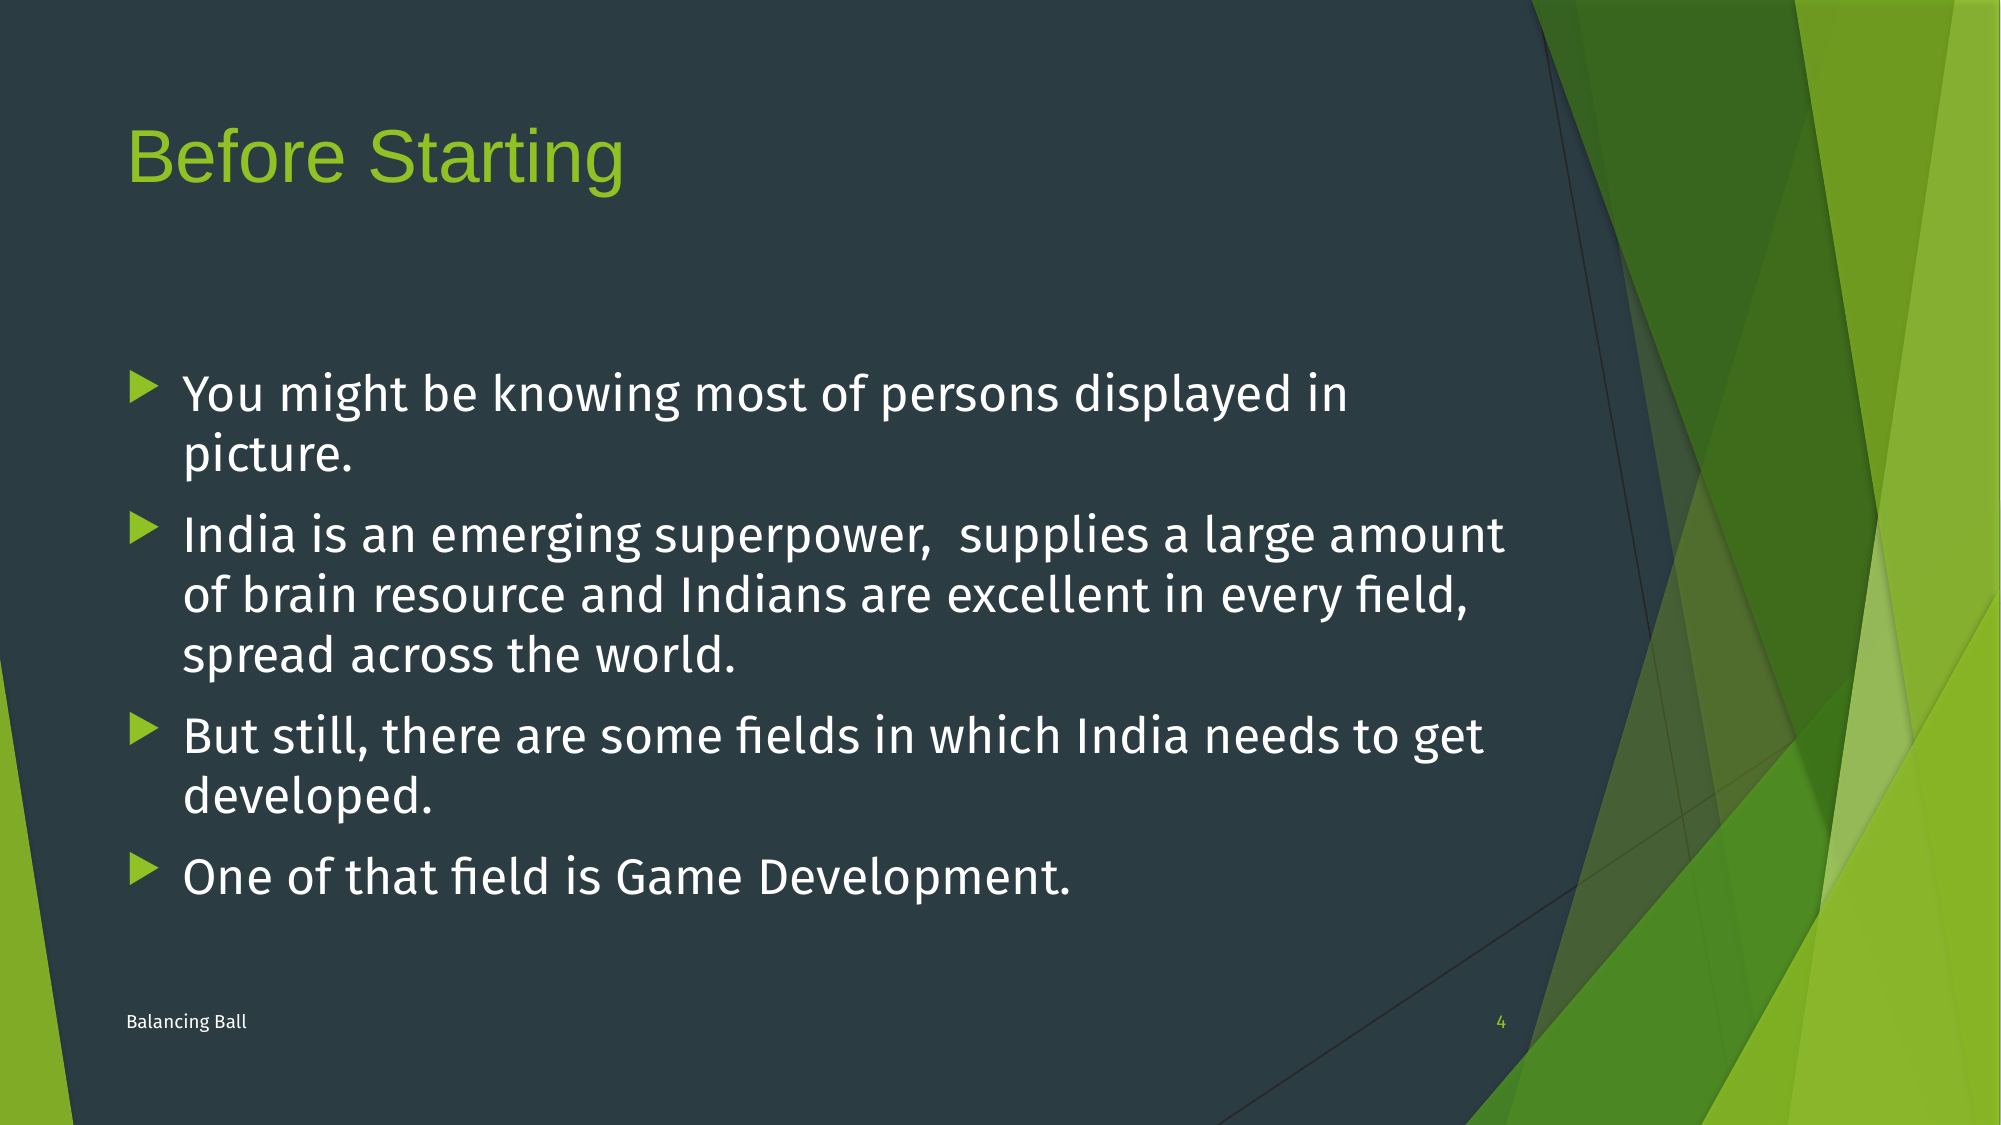

# Before Starting
You might be knowing most of persons displayed in picture.
India is an emerging superpower,  supplies a large amount of brain resource and Indians are excellent in every field, spread across the world.
But still, there are some fields in which India needs to get developed.
One of that field is Game Development.
Balancing Ball
4